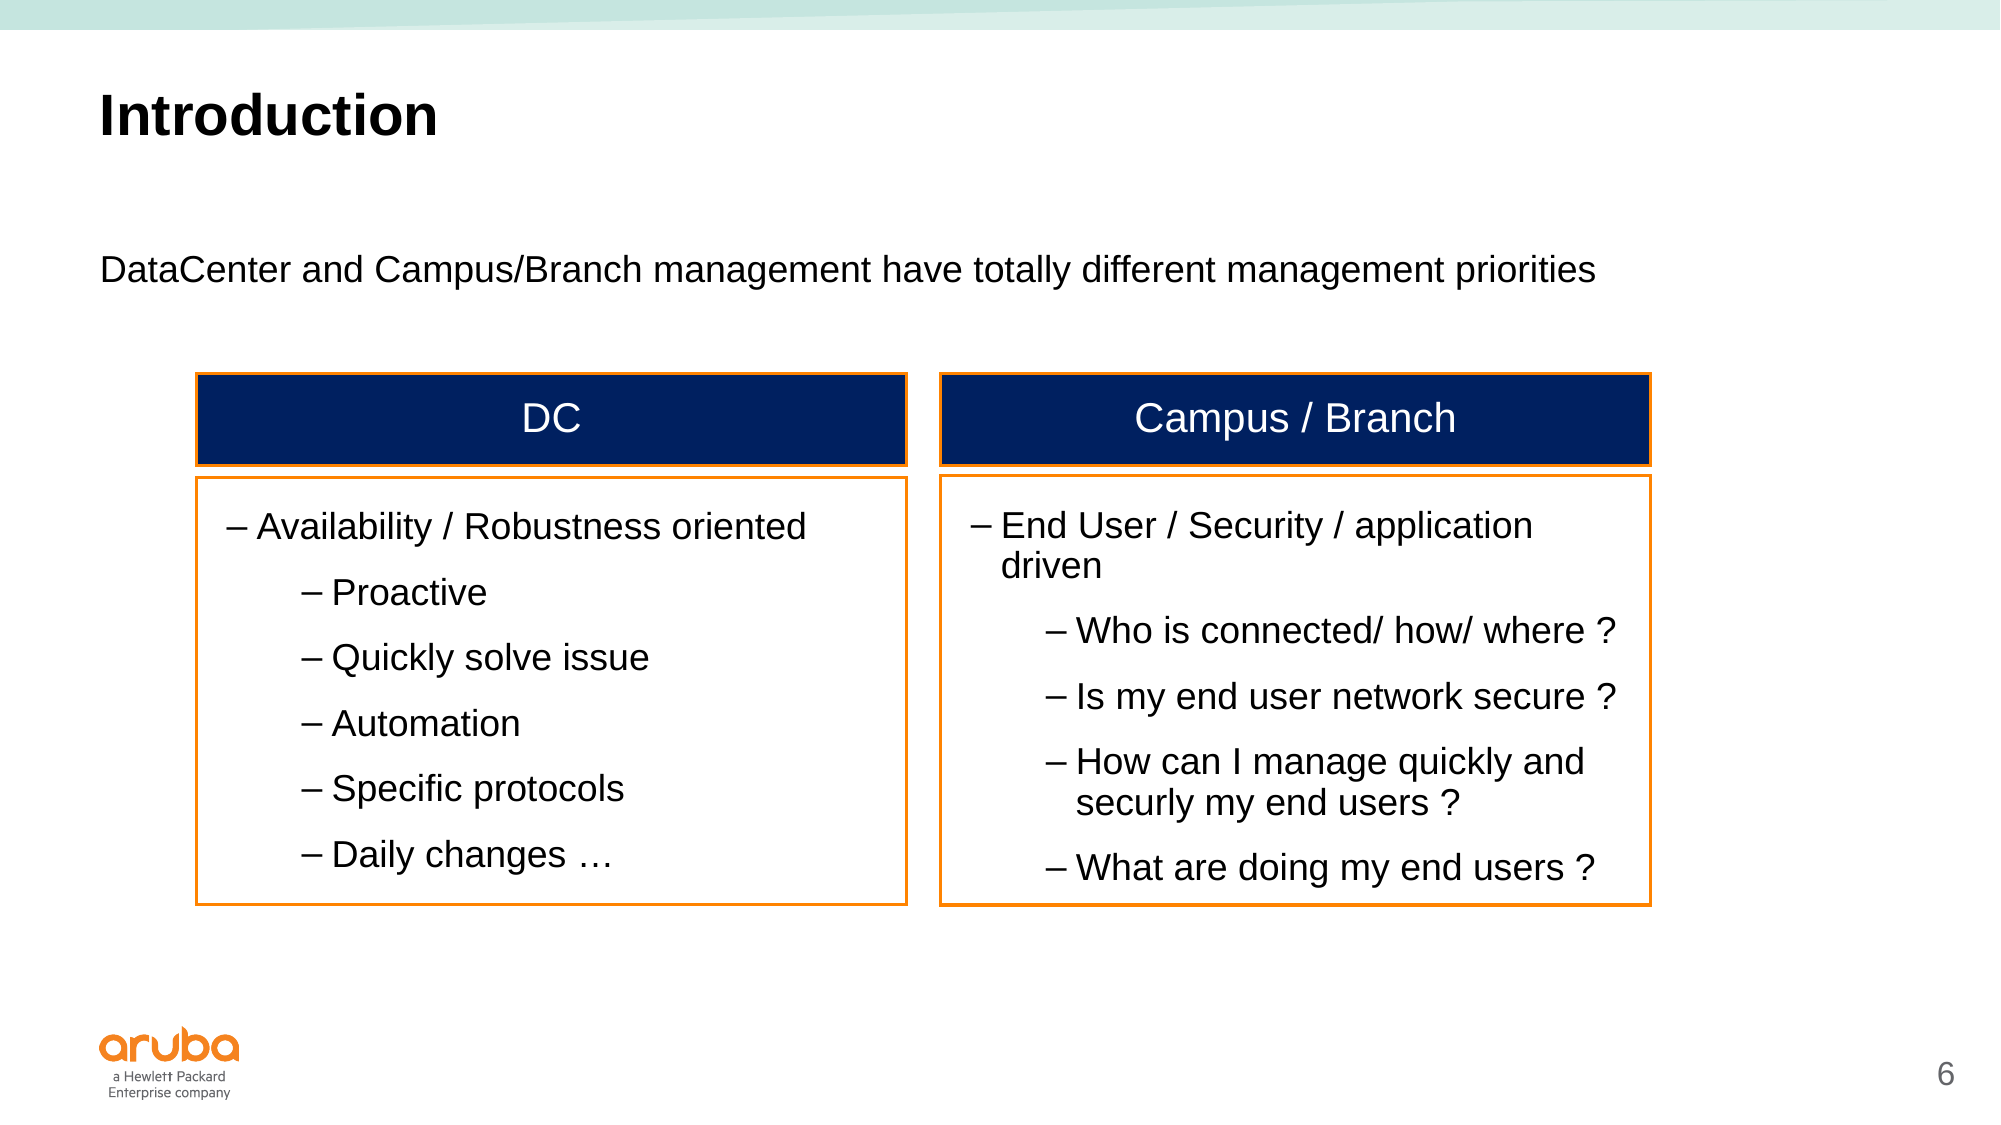

# Introduction
DataCenter and Campus/Branch management have totally different management priorities

DC
Campus / Branch
End User / Security / application driven
Who is connected/ how/ where ?
Is my end user network secure ?
How can I manage quickly and securly my end users ?
What are doing my end users ?
Availability / Robustness oriented
Proactive
Quickly solve issue
Automation
Specific protocols
Daily changes …